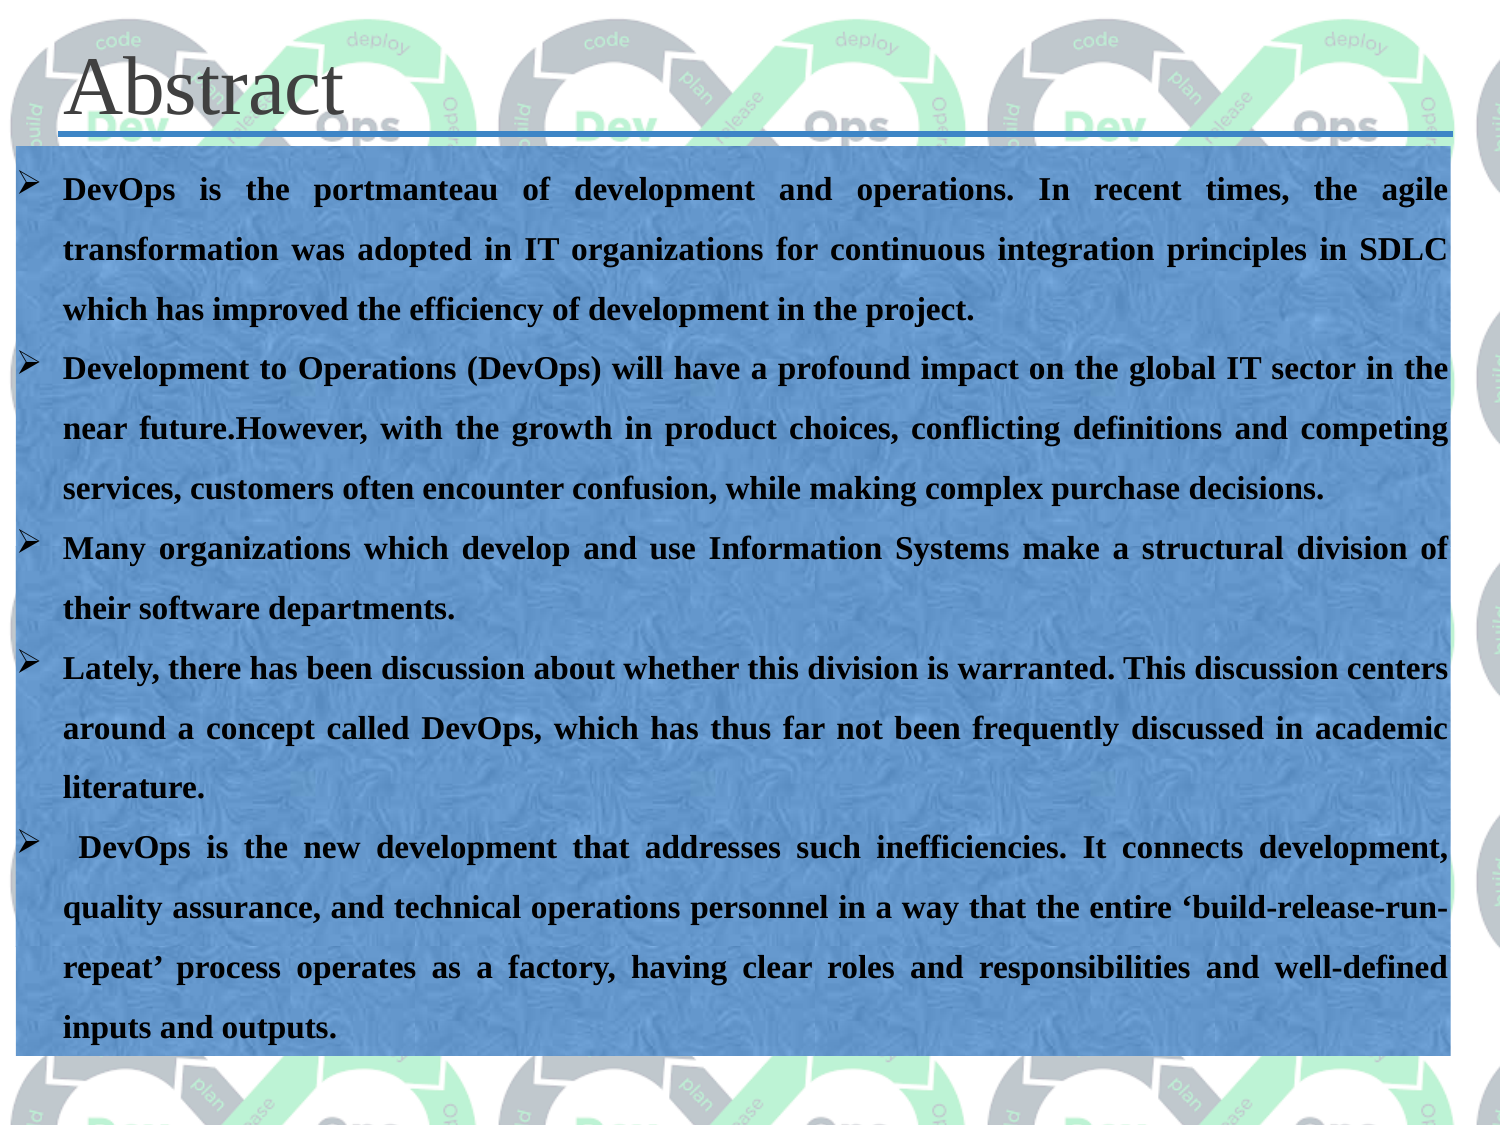

# Abstract
DevOps is the portmanteau of development and operations. In recent times, the agile transformation was adopted in IT organizations for continuous integration principles in SDLC which has improved the efficiency of development in the project.
Development to Operations (DevOps) will have a profound impact on the global IT sector in the near future.However, with the growth in product choices, conflicting definitions and competing services, customers often encounter confusion, while making complex purchase decisions.
Many organizations which develop and use Information Systems make a structural division of their software departments.
Lately, there has been discussion about whether this division is warranted. This discussion centers around a concept called DevOps, which has thus far not been frequently discussed in academic literature.
 DevOps is the new development that addresses such inefficiencies. It connects development, quality assurance, and technical operations personnel in a way that the entire ‘build-release-run-repeat’ process operates as a factory, having clear roles and responsibilities and well-defined inputs and outputs.